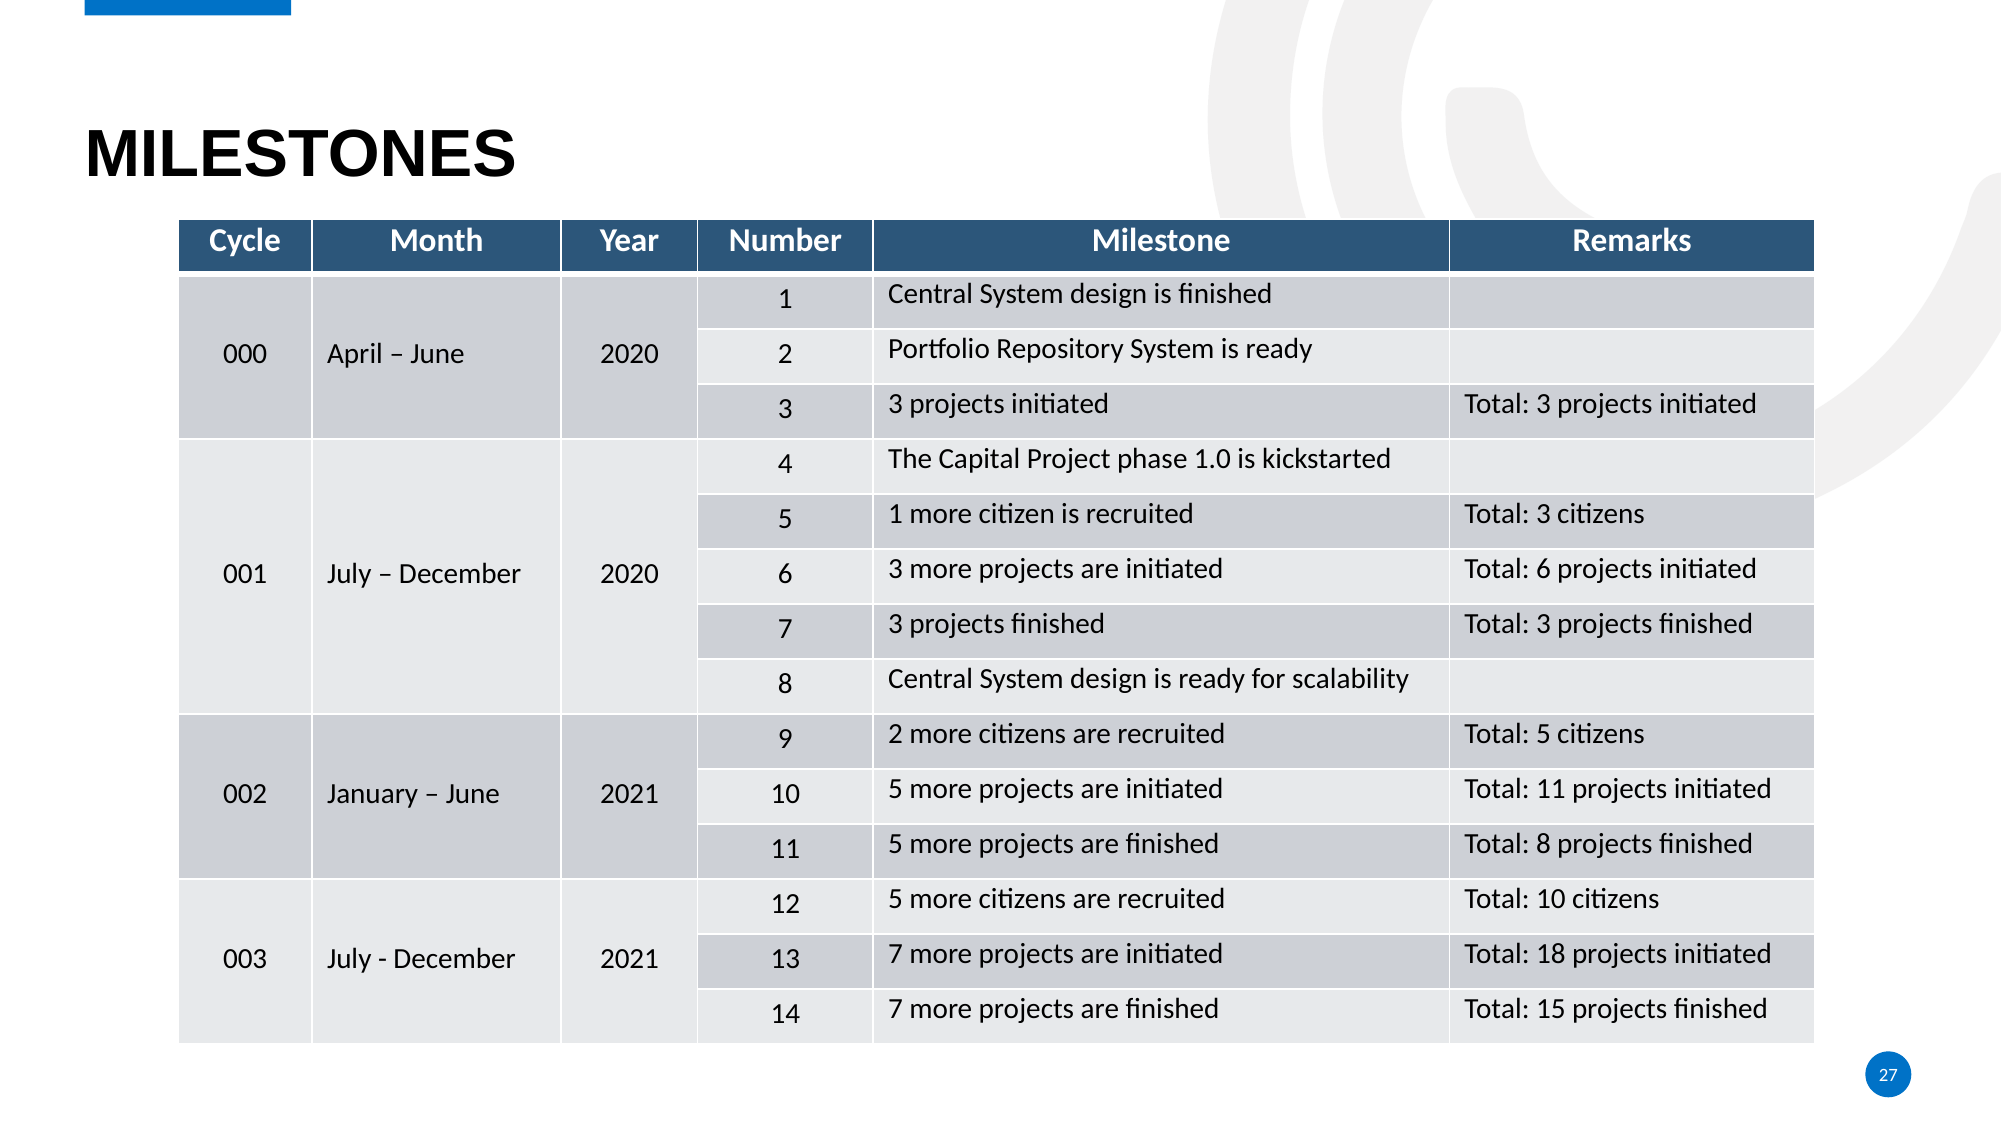

# Milestones
| Cycle | Month | Year | Number | Milestone | Remarks |
| --- | --- | --- | --- | --- | --- |
| 000 | April – June | 2020 | 1 | Central System design is finished |  |
|  |  |  | 2 | Portfolio Repository System is ready |  |
|  |  |  | 3 | 3 projects initiated | Total: 3 projects initiated |
| 001 | July – December | 2020 | 4 | The Capital Project phase 1.0 is kickstarted |  |
|  |  |  | 5 | 1 more citizen is recruited | Total: 3 citizens |
|  |  |  | 6 | 3 more projects are initiated | Total: 6 projects initiated |
|  |  |  | 7 | 3 projects finished | Total: 3 projects finished |
|  |  |  | 8 | Central System design is ready for scalability |  |
| 002 | January – June | 2021 | 9 | 2 more citizens are recruited | Total: 5 citizens |
|  |  |  | 10 | 5 more projects are initiated | Total: 11 projects initiated |
|  |  |  | 11 | 5 more projects are finished | Total: 8 projects finished |
| 003 | July - December | 2021 | 12 | 5 more citizens are recruited | Total: 10 citizens |
|  |  |  | 13 | 7 more projects are initiated | Total: 18 projects initiated |
|  |  |  | 14 | 7 more projects are finished | Total: 15 projects finished |

27